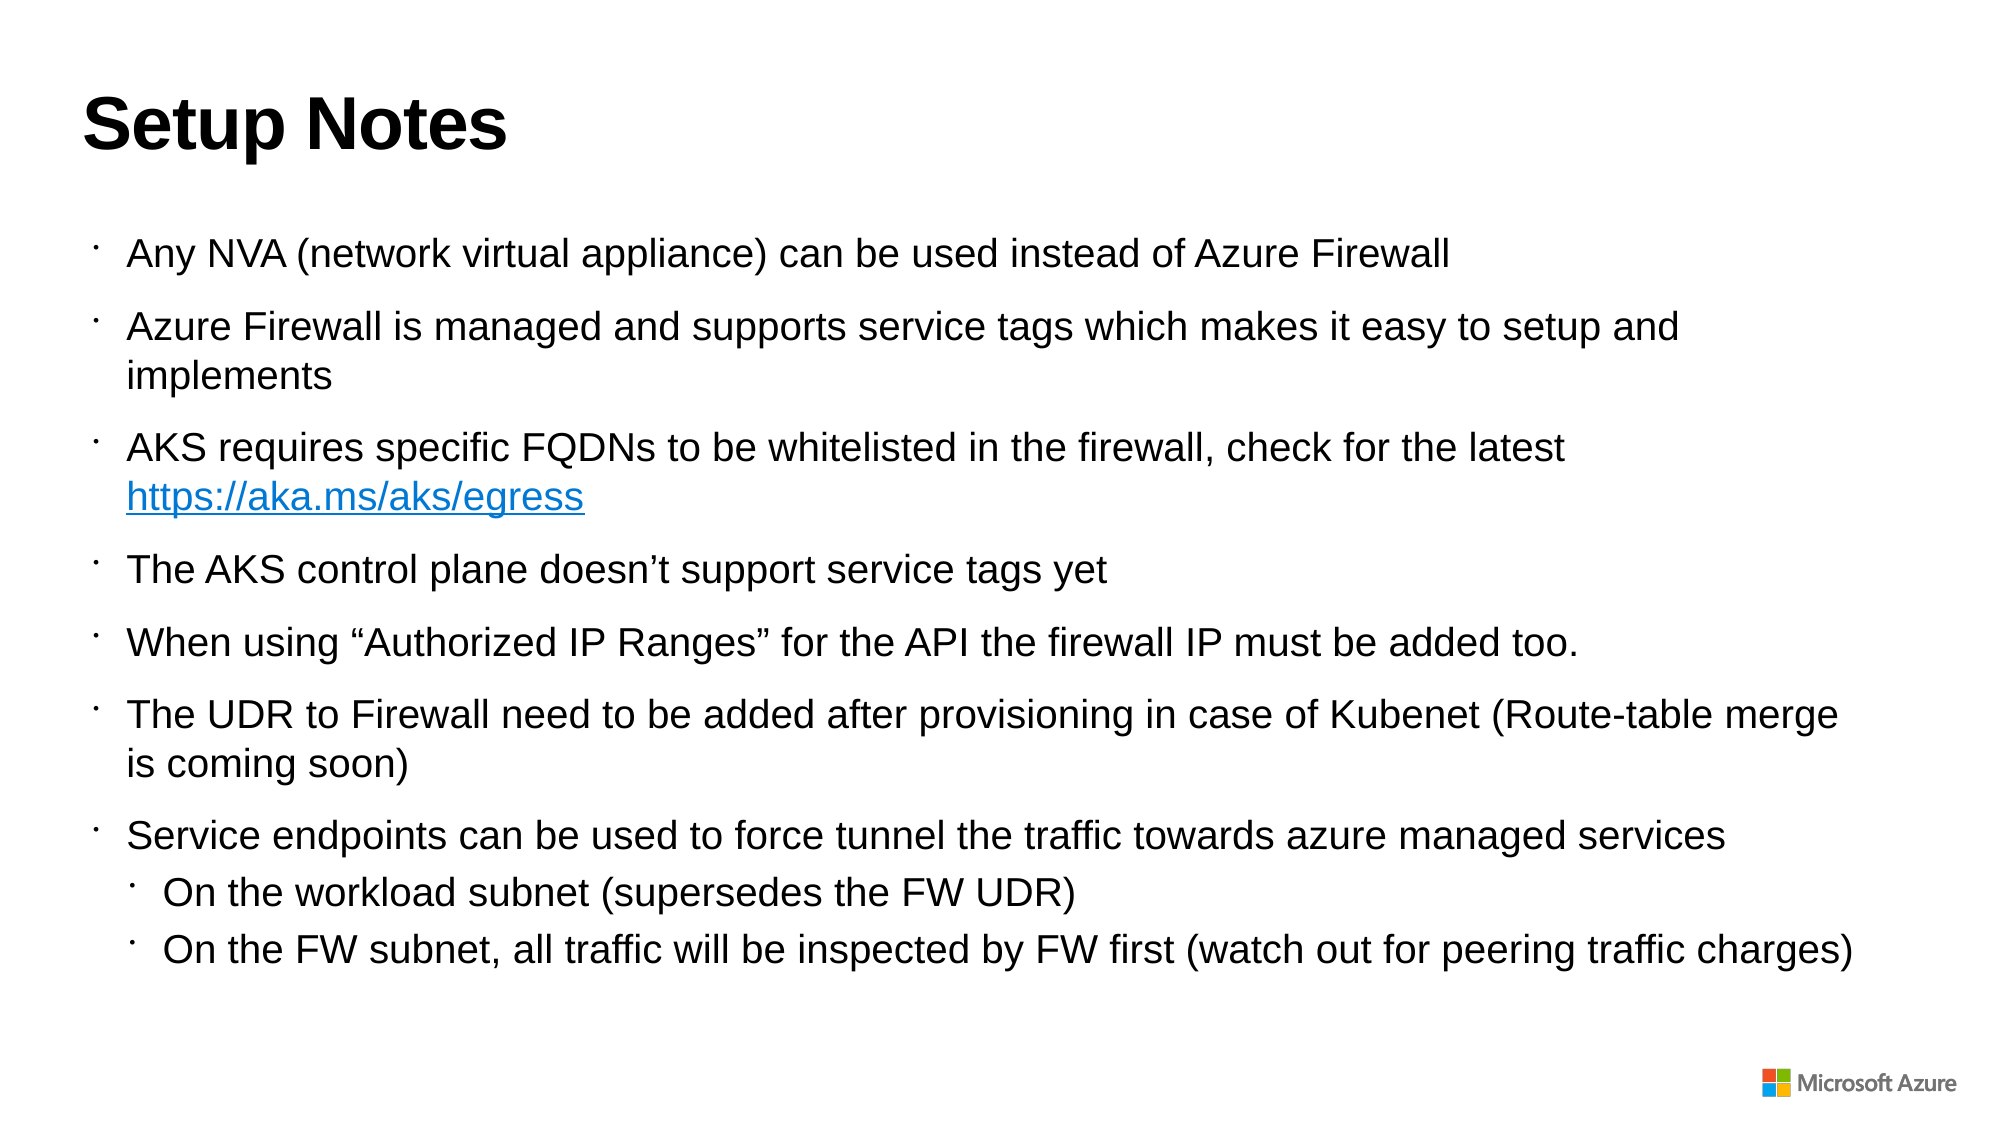

# Setup Notes
Any NVA (network virtual appliance) can be used instead of Azure Firewall
Azure Firewall is managed and supports service tags which makes it easy to setup and implements
AKS requires specific FQDNs to be whitelisted in the firewall, check for the latest
https://aka.ms/aks/egress
The AKS control plane doesn’t support service tags yet
When using “Authorized IP Ranges” for the API the firewall IP must be added too.
The UDR to Firewall need to be added after provisioning in case of Kubenet (Route-table merge is coming soon)
Service endpoints can be used to force tunnel the traffic towards azure managed services
On the workload subnet (supersedes the FW UDR)
On the FW subnet, all traffic will be inspected by FW first (watch out for peering traffic charges)